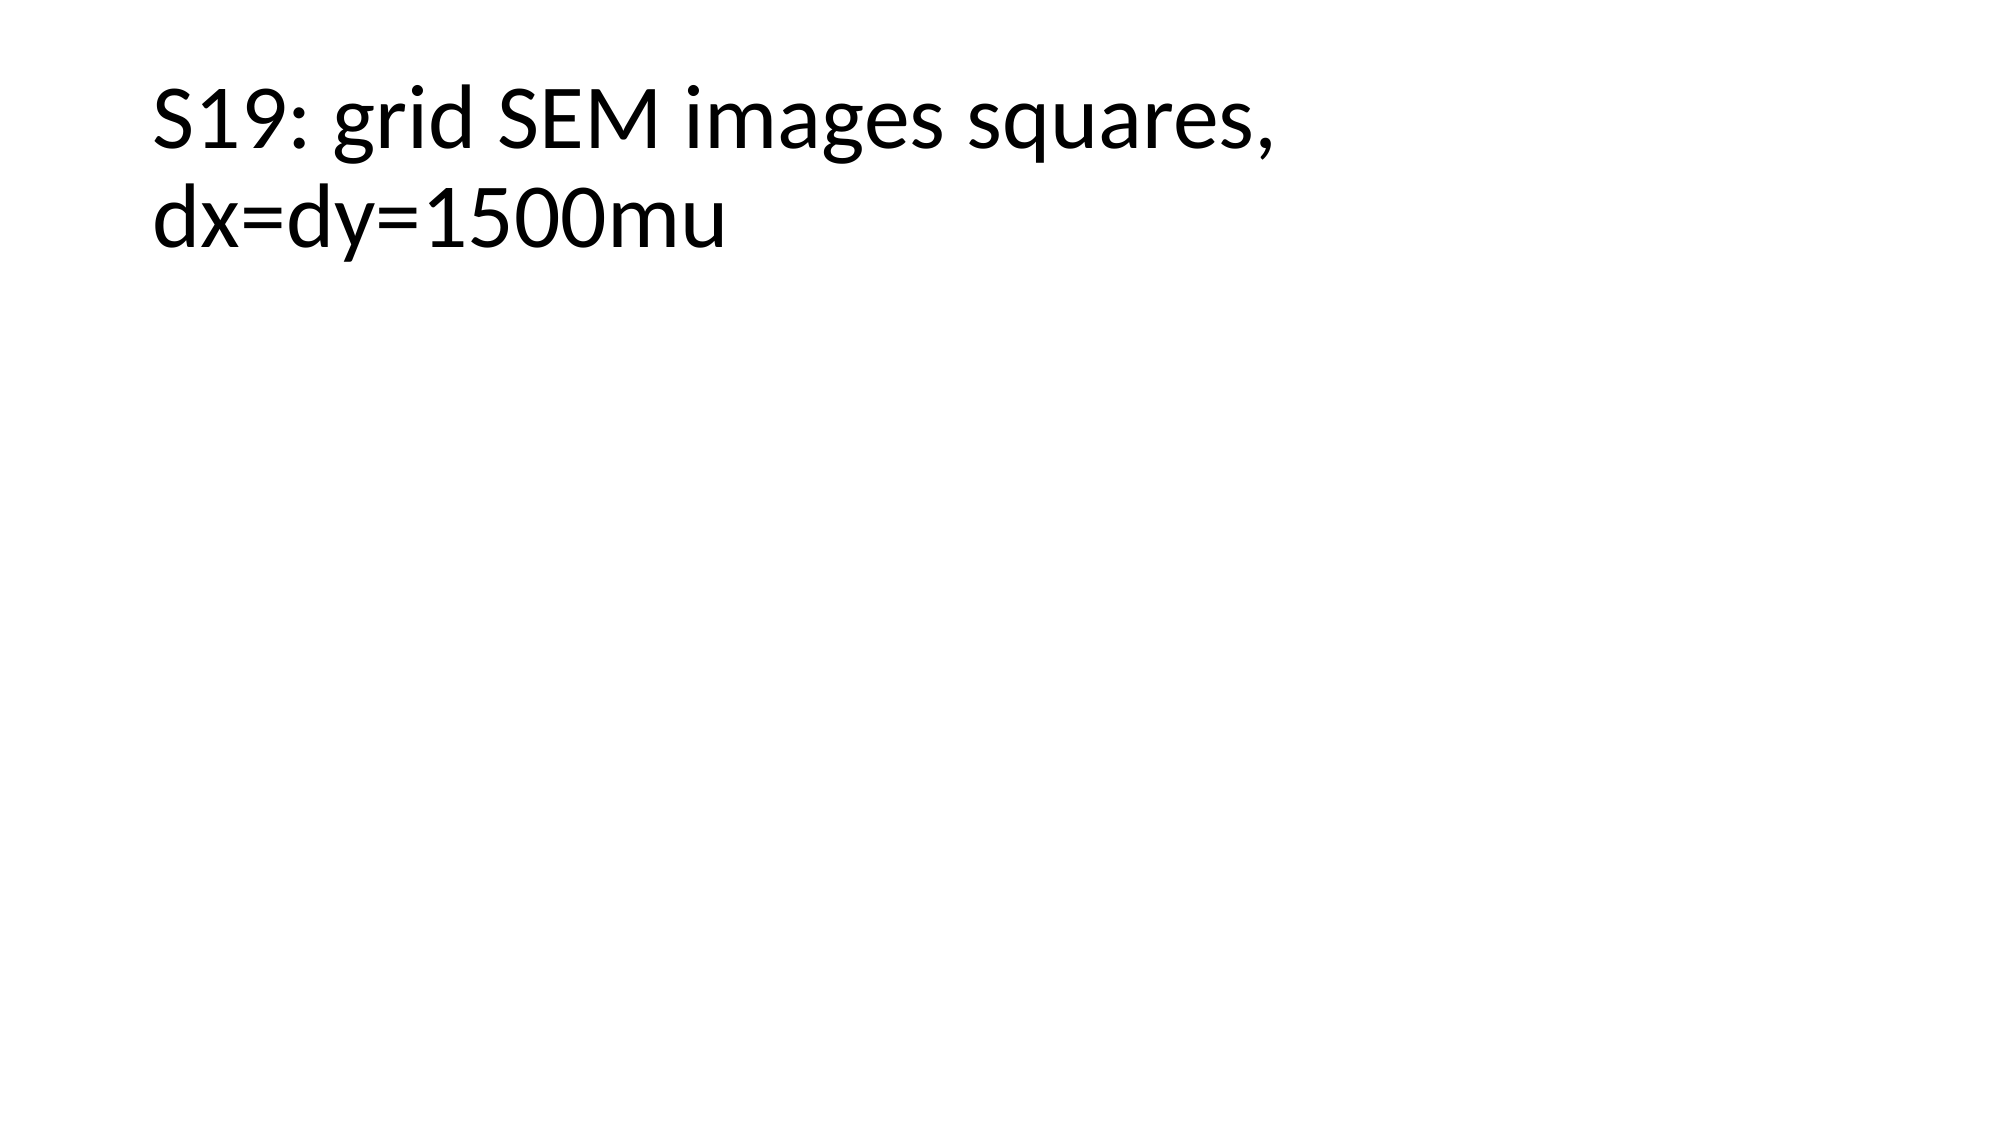

# S19: grid SEM images squares, dx=dy=1500mu